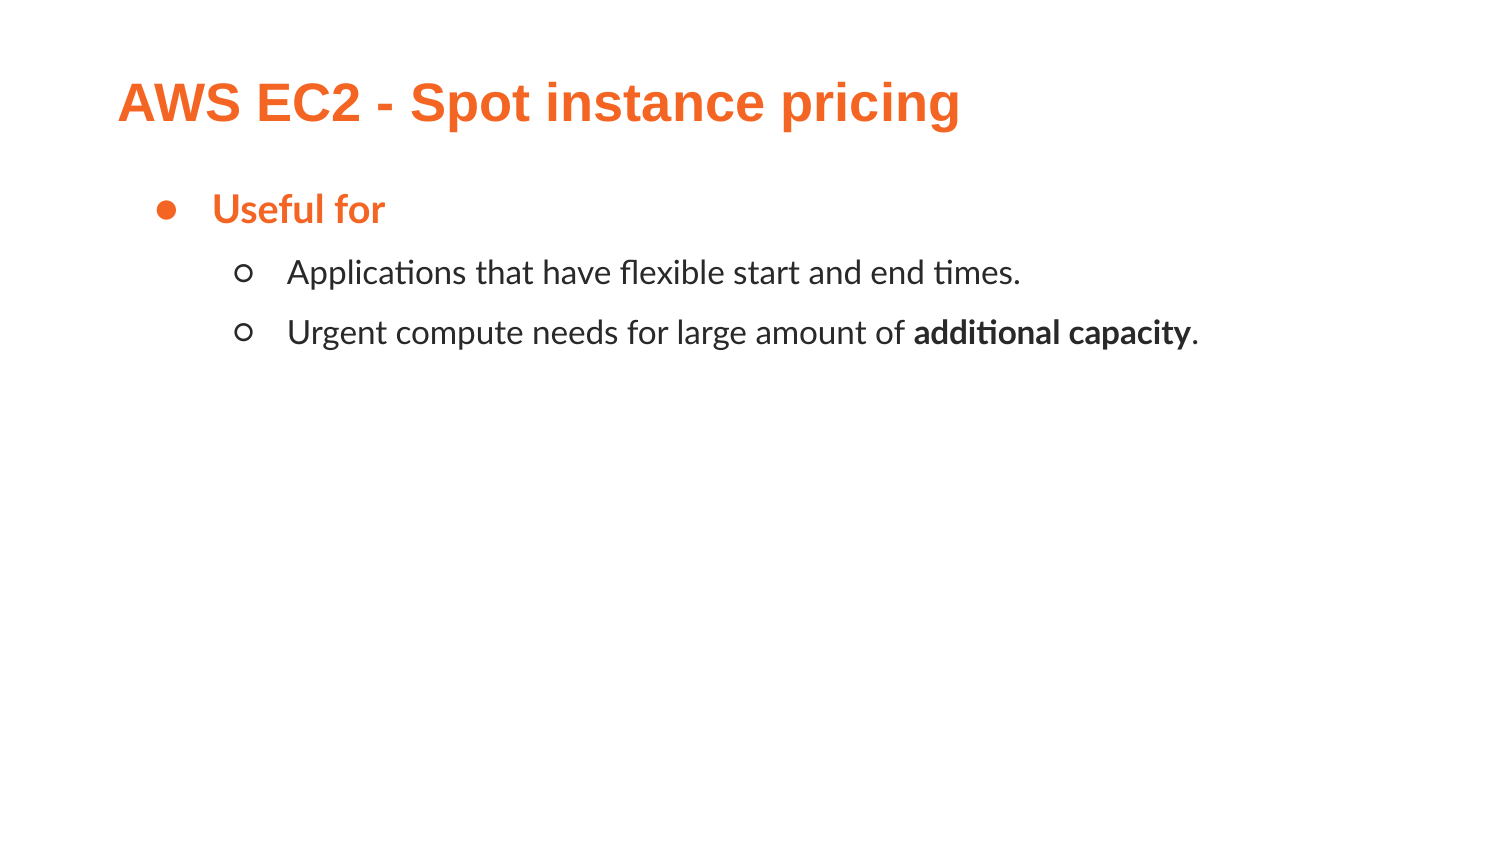

AWS EC2 - Spot instance pricing
Useful for
Applications that have flexible start and end times.
Urgent compute needs for large amount of additional capacity.